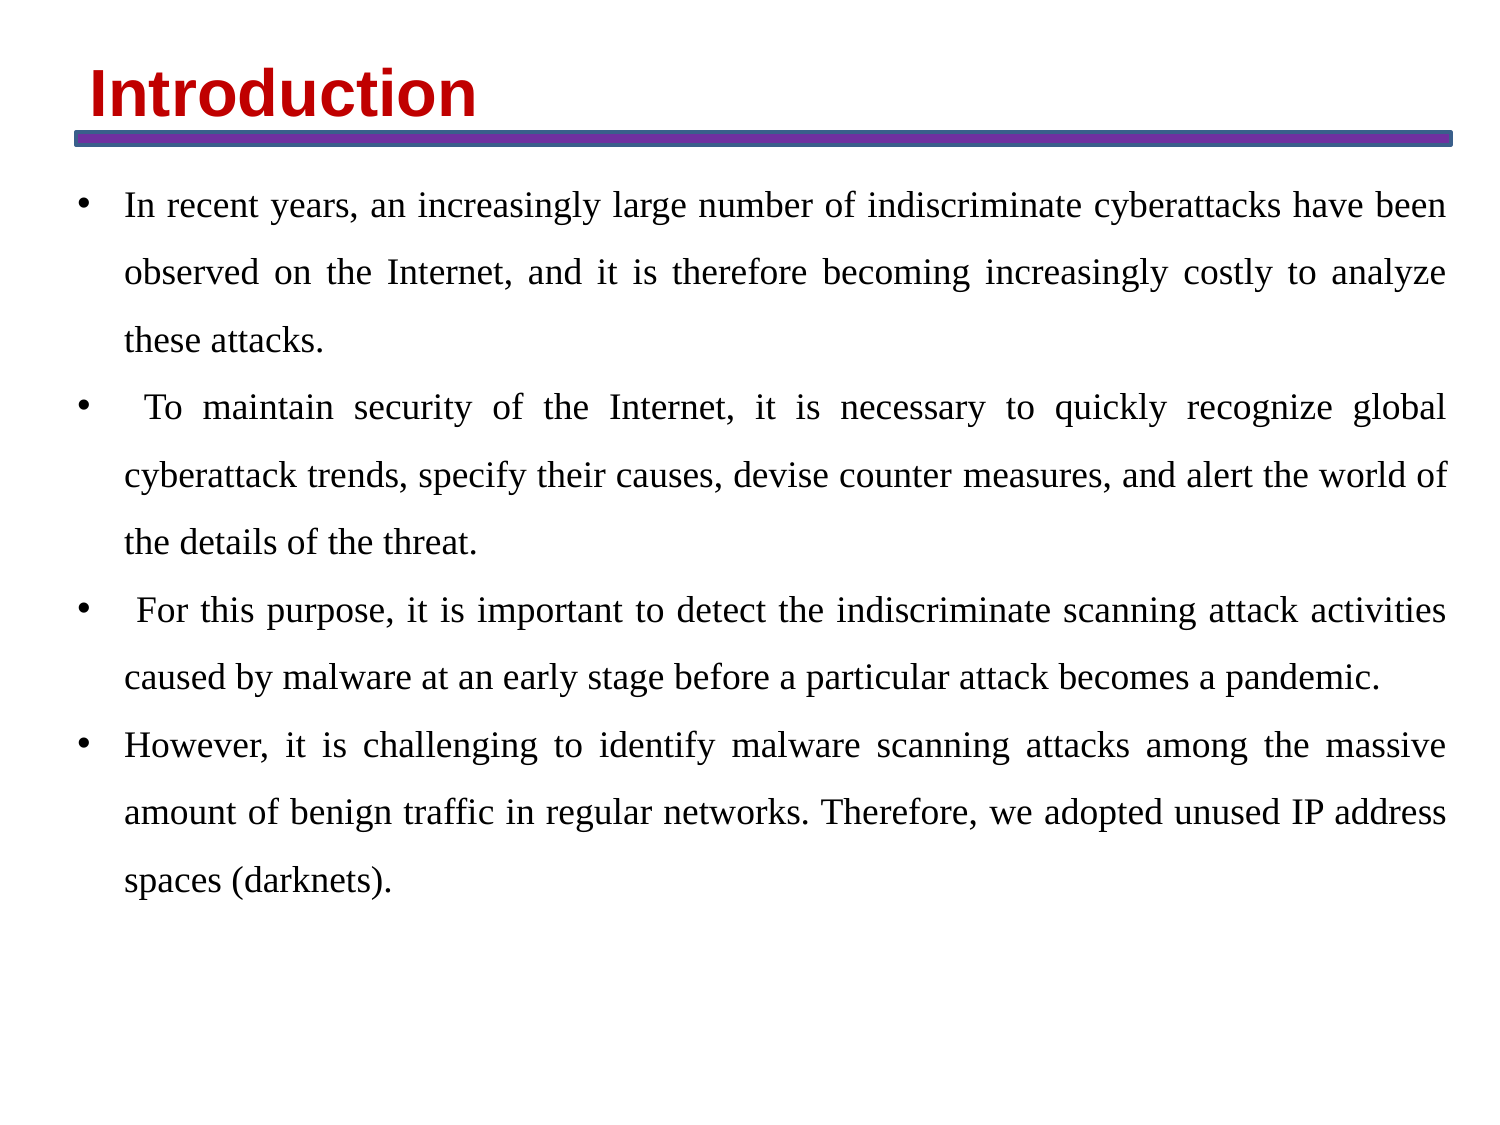

Introduction

In recent years, an increasingly large number of indiscriminate cyberattacks have been observed on the Internet, and it is therefore becoming increasingly costly to analyze these attacks.
 To maintain security of the Internet, it is necessary to quickly recognize global cyberattack trends, specify their causes, devise counter measures, and alert the world of the details of the threat.
 For this purpose, it is important to detect the indiscriminate scanning attack activities caused by malware at an early stage before a particular attack becomes a pandemic.
However, it is challenging to identify malware scanning attacks among the massive amount of benign traffic in regular networks. Therefore, we adopted unused IP address spaces (darknets).